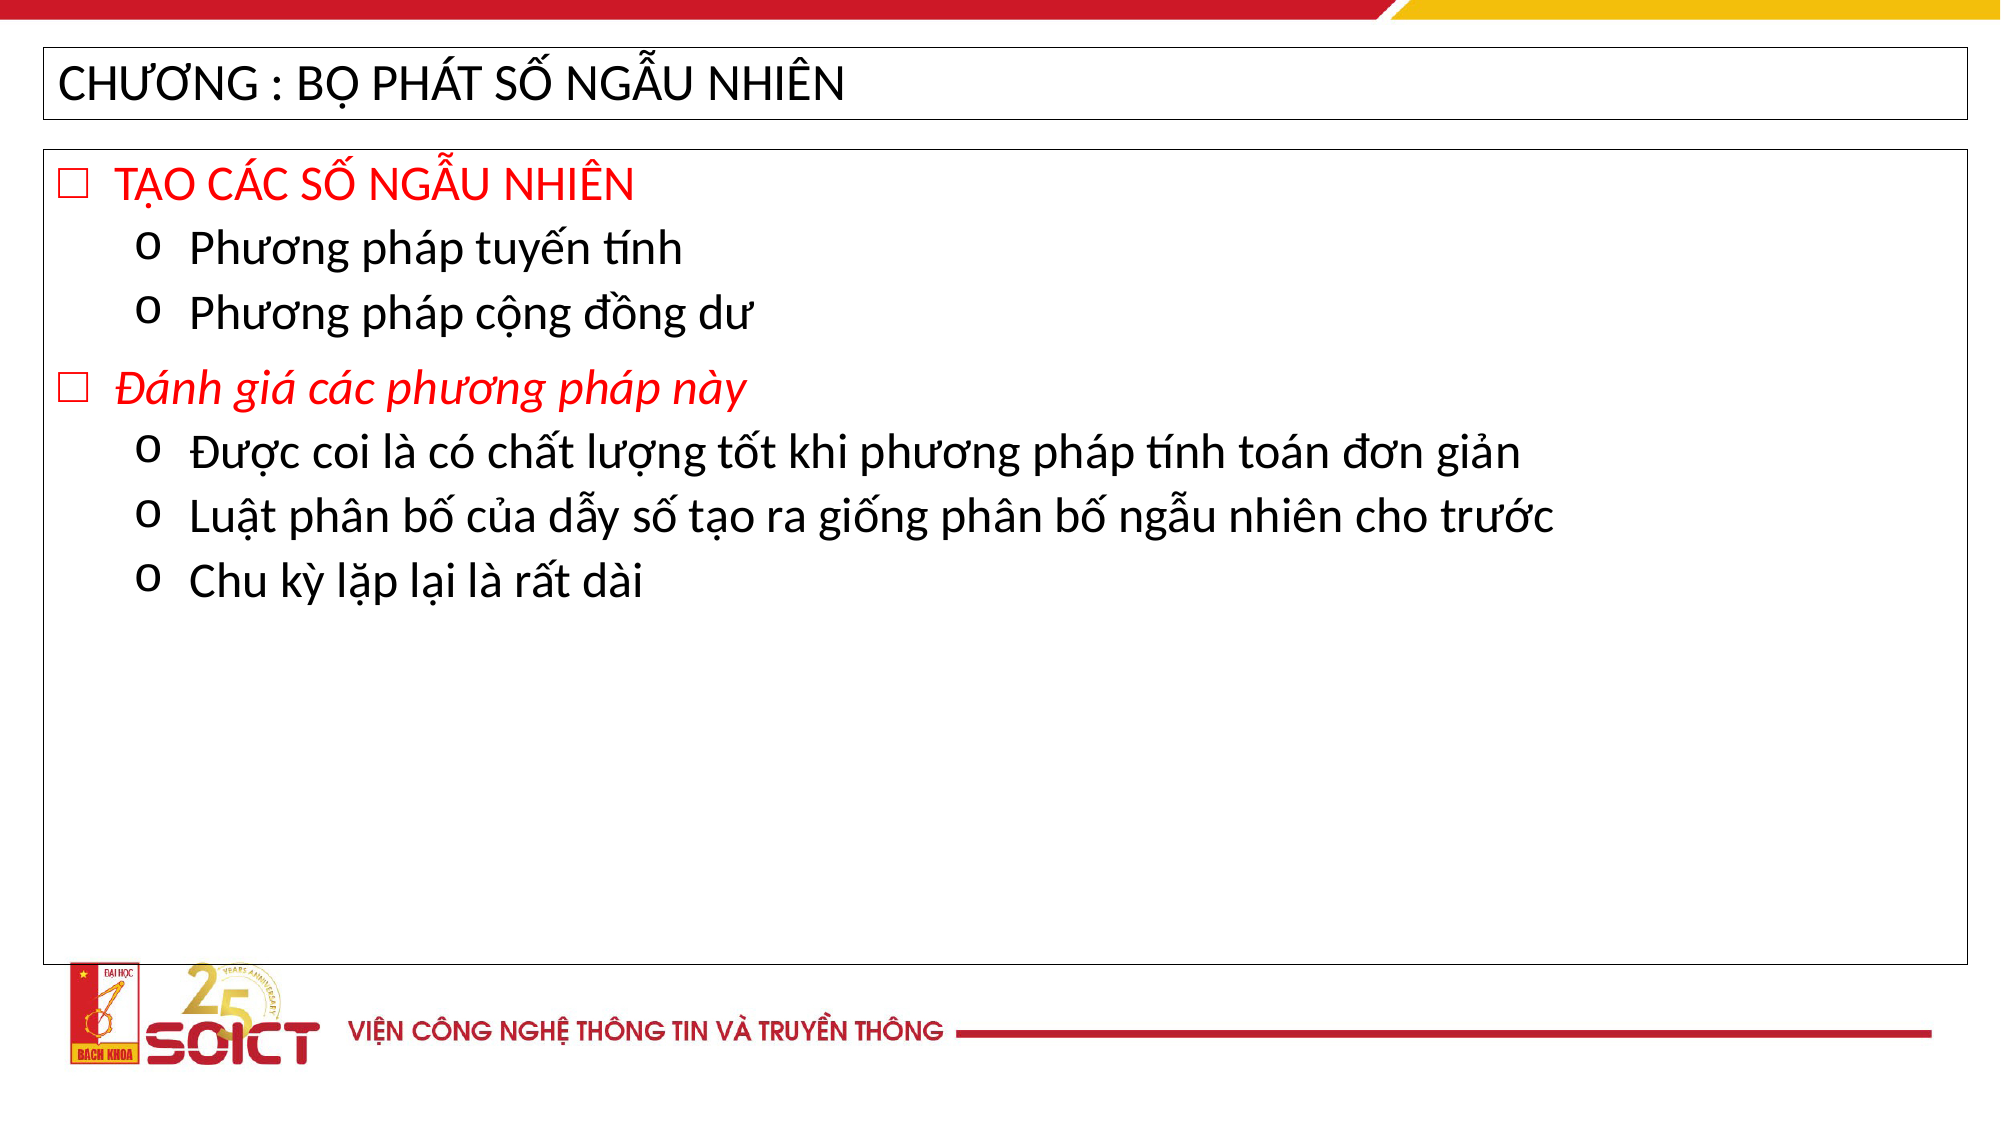

CHƯƠNG : BỘ PHÁT SỐ NGẪU NHIÊN
TẠO CÁC SỐ NGẪU NHIÊN
Phương pháp tuyến tính
Phương pháp cộng đồng dư
Đánh giá các phương pháp này
Được coi là có chất lượng tốt khi phương pháp tính toán đơn giản
Luật phân bố của dẫy số tạo ra giống phân bố ngẫu nhiên cho trước
Chu kỳ lặp lại là rất dài